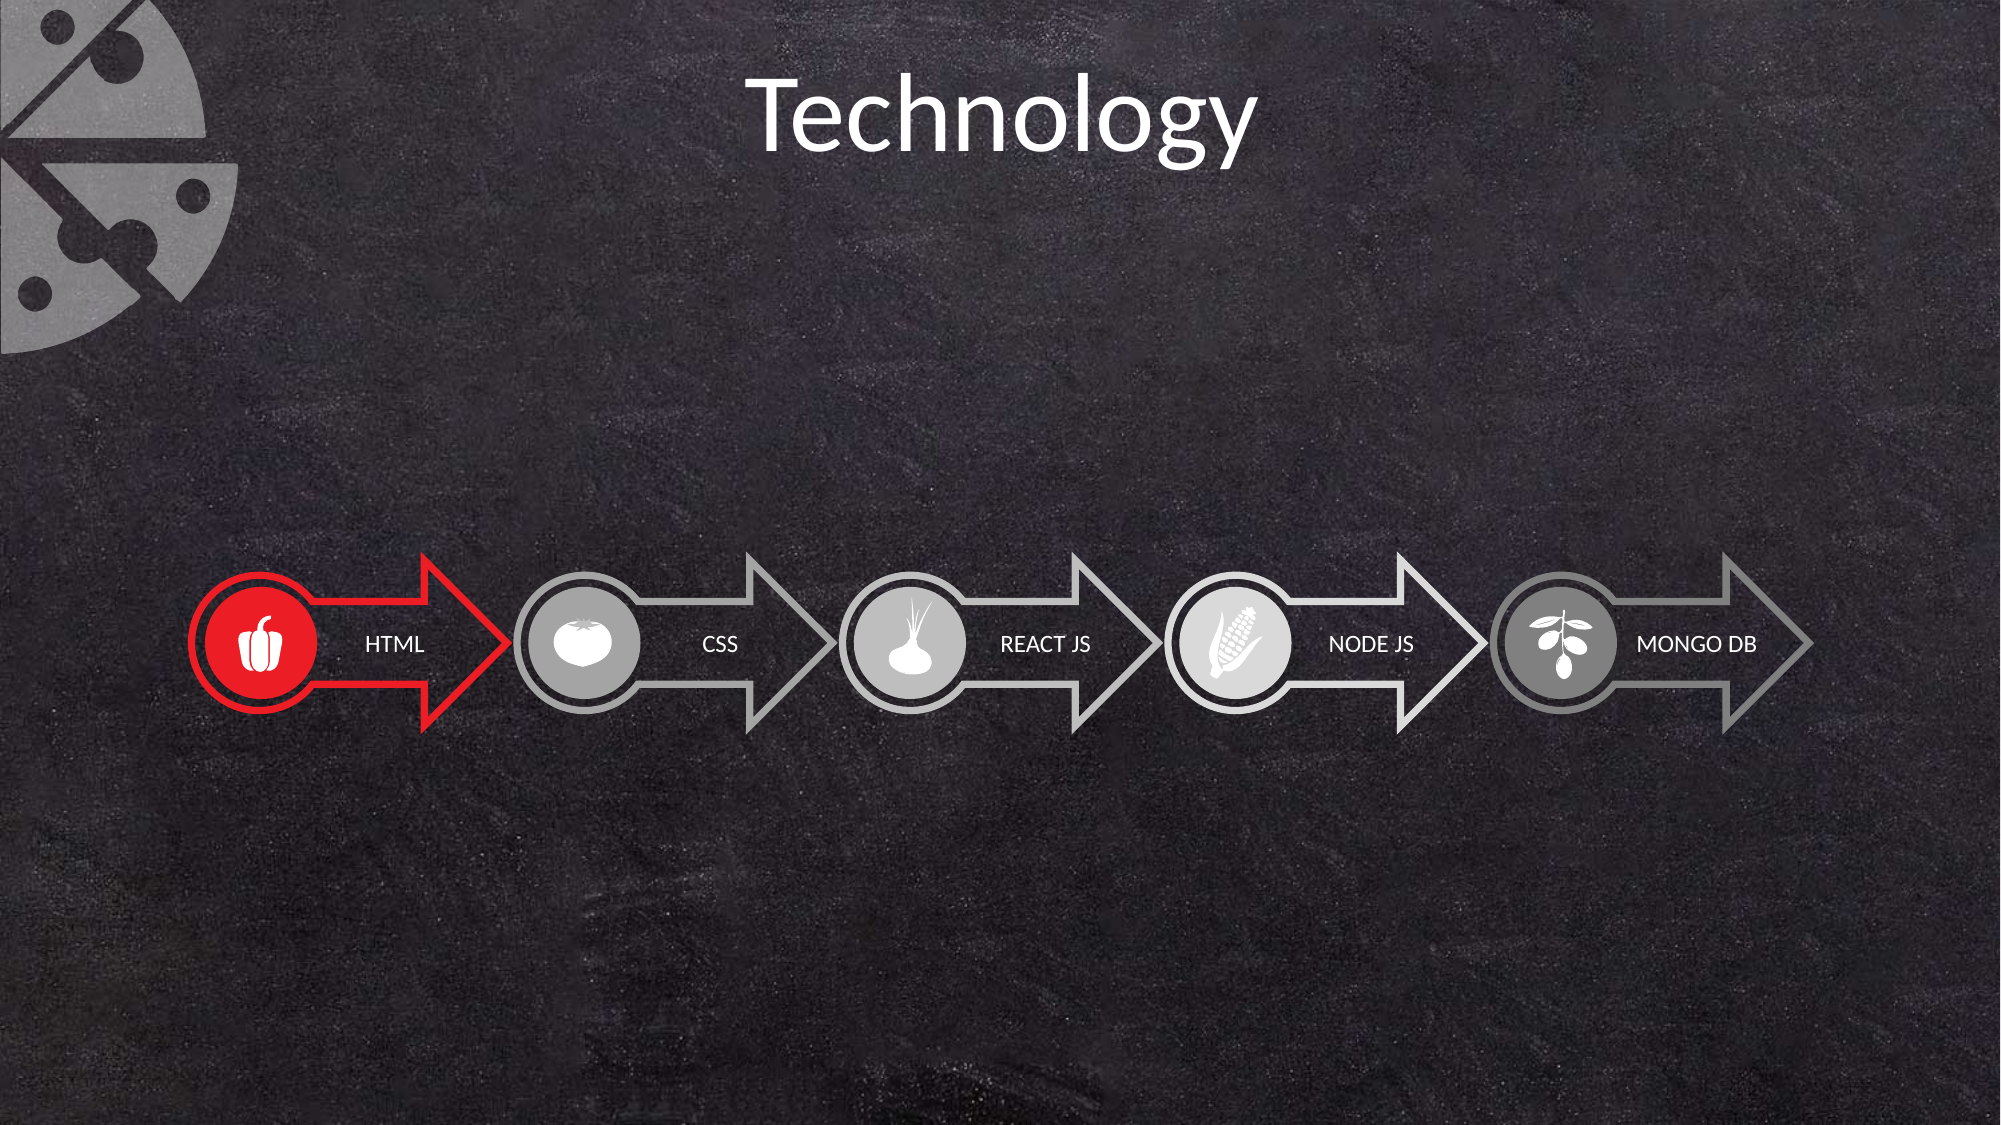

Technology

HTML
CSS
REACT JS
NODE JS
MONGO DB